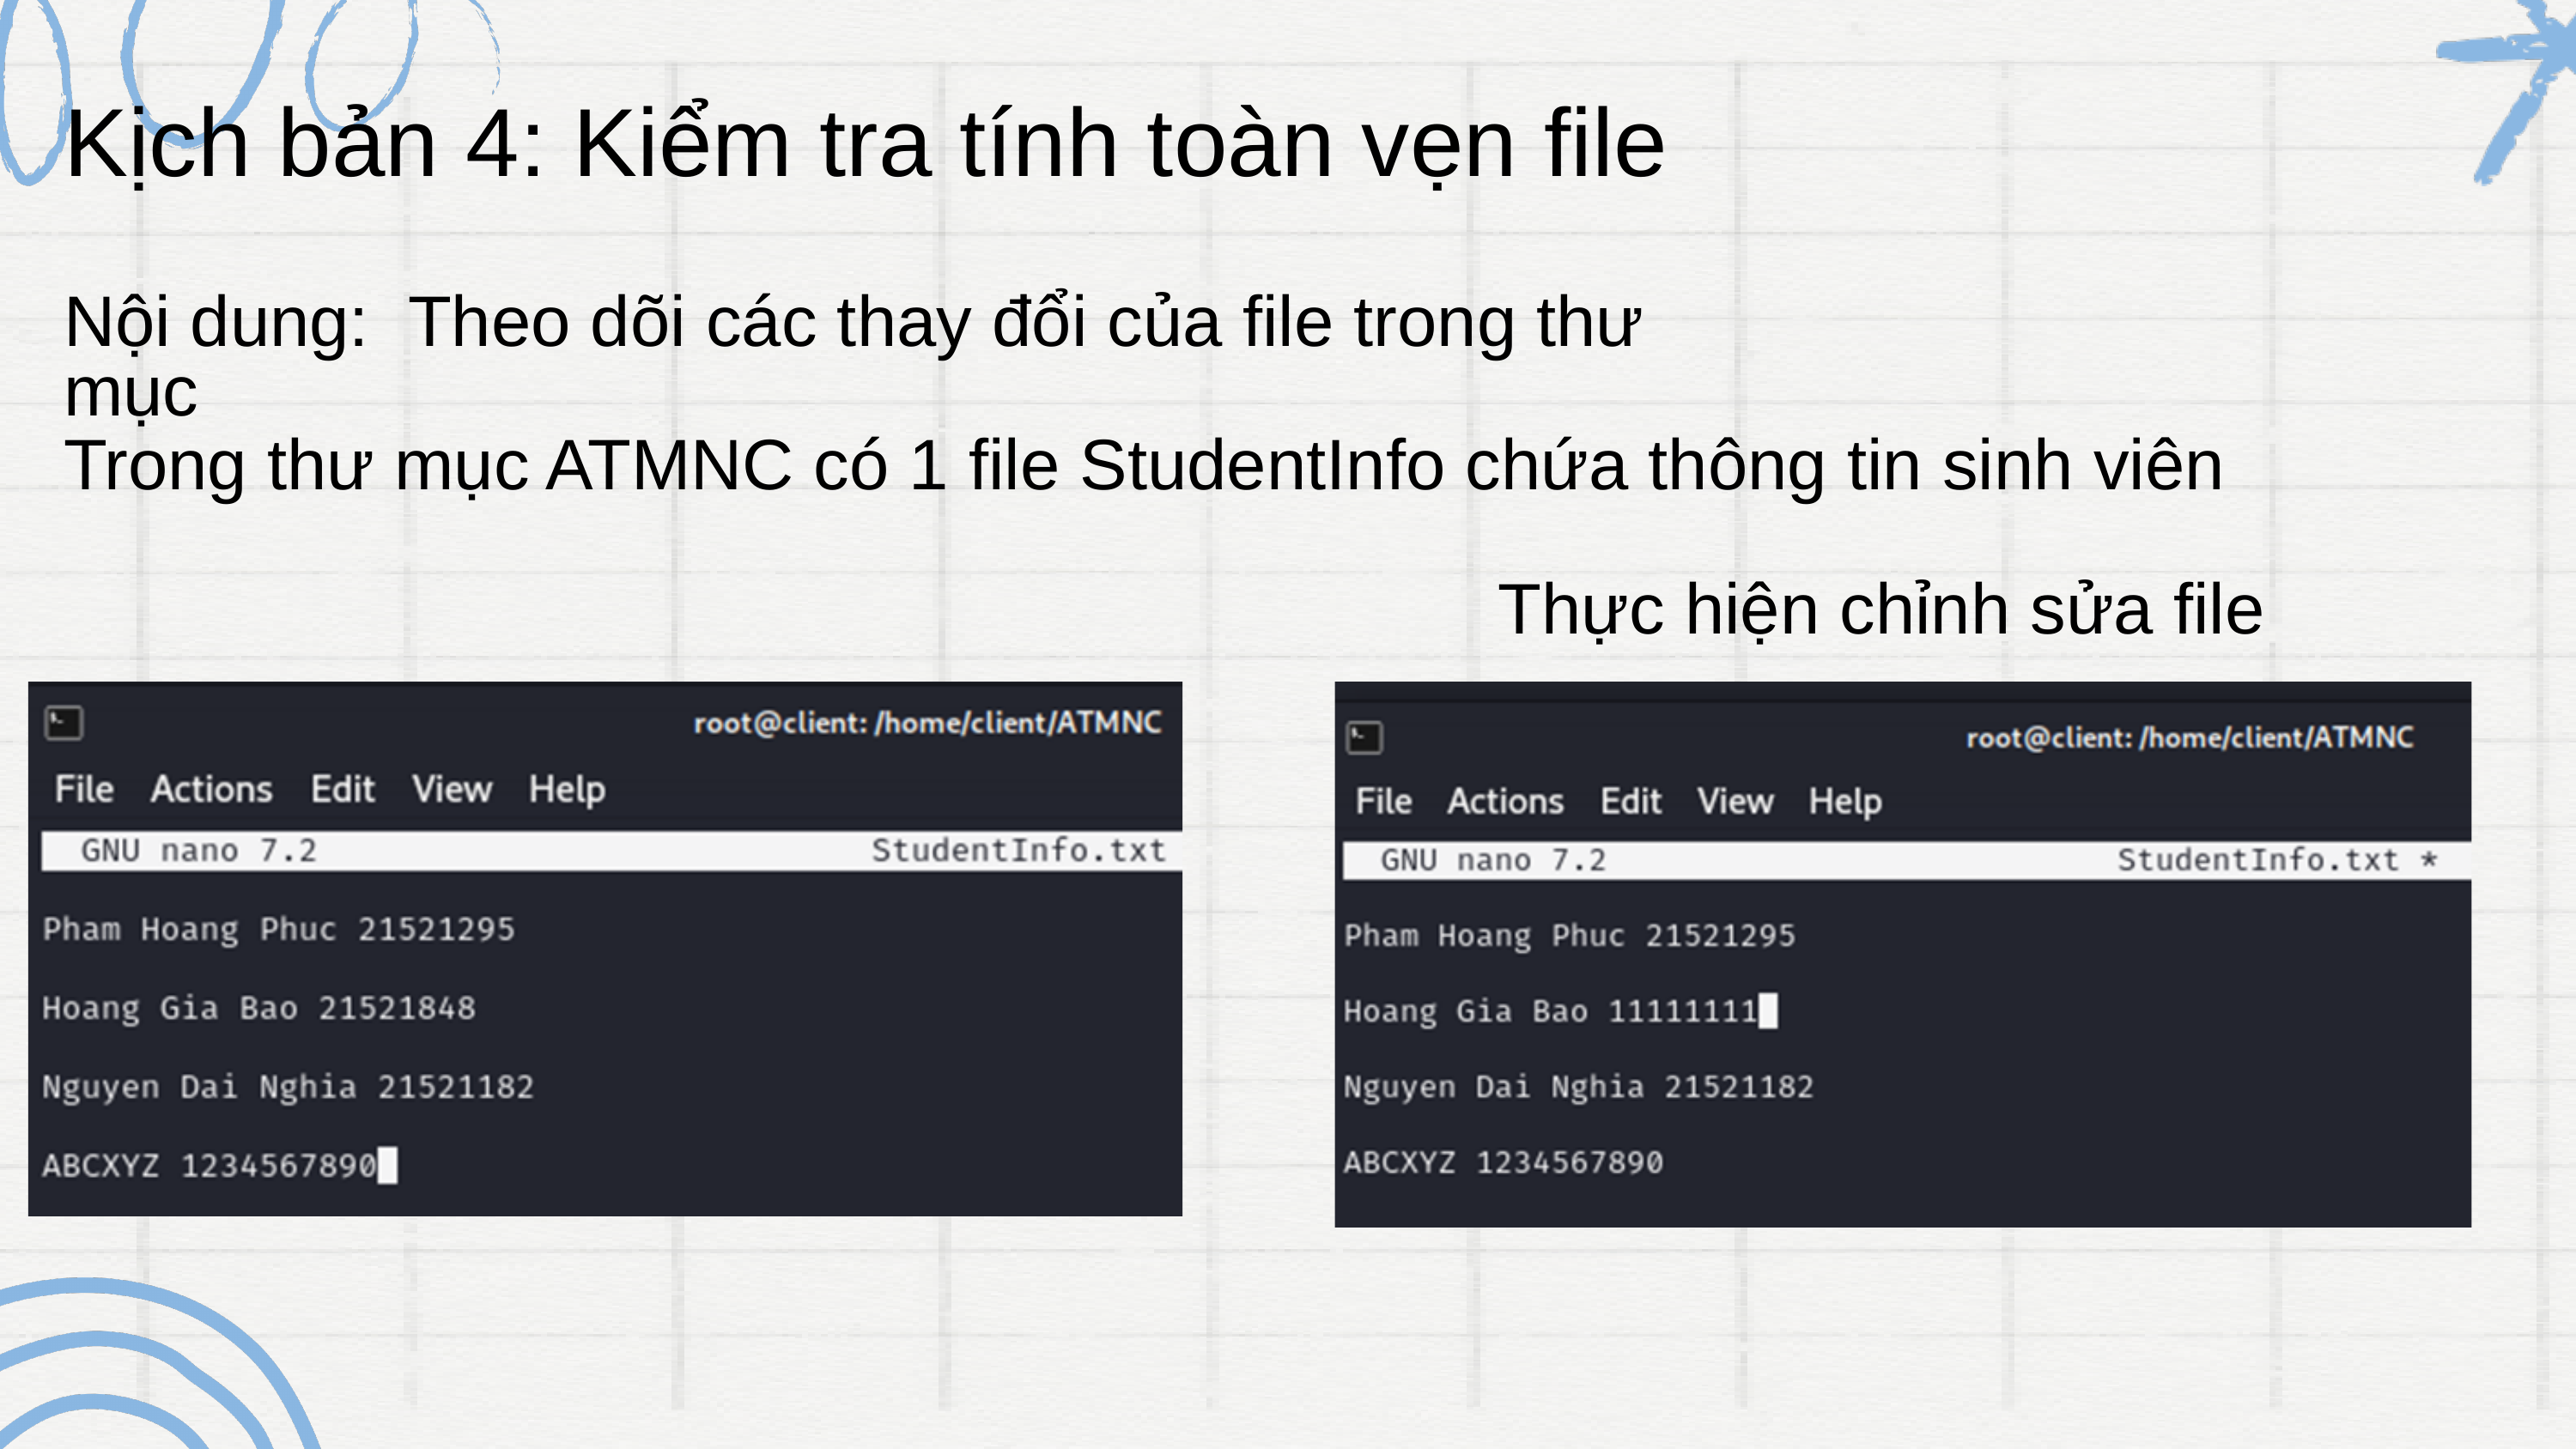

Kịch bản 4: Kiểm tra tính toàn vẹn file
Nội dung:  Theo dõi các thay đổi của file trong thư mục
Trong thư mục ATMNC có 1 file StudentInfo chứa thông tin sinh viên
Thực hiện chỉnh sửa file